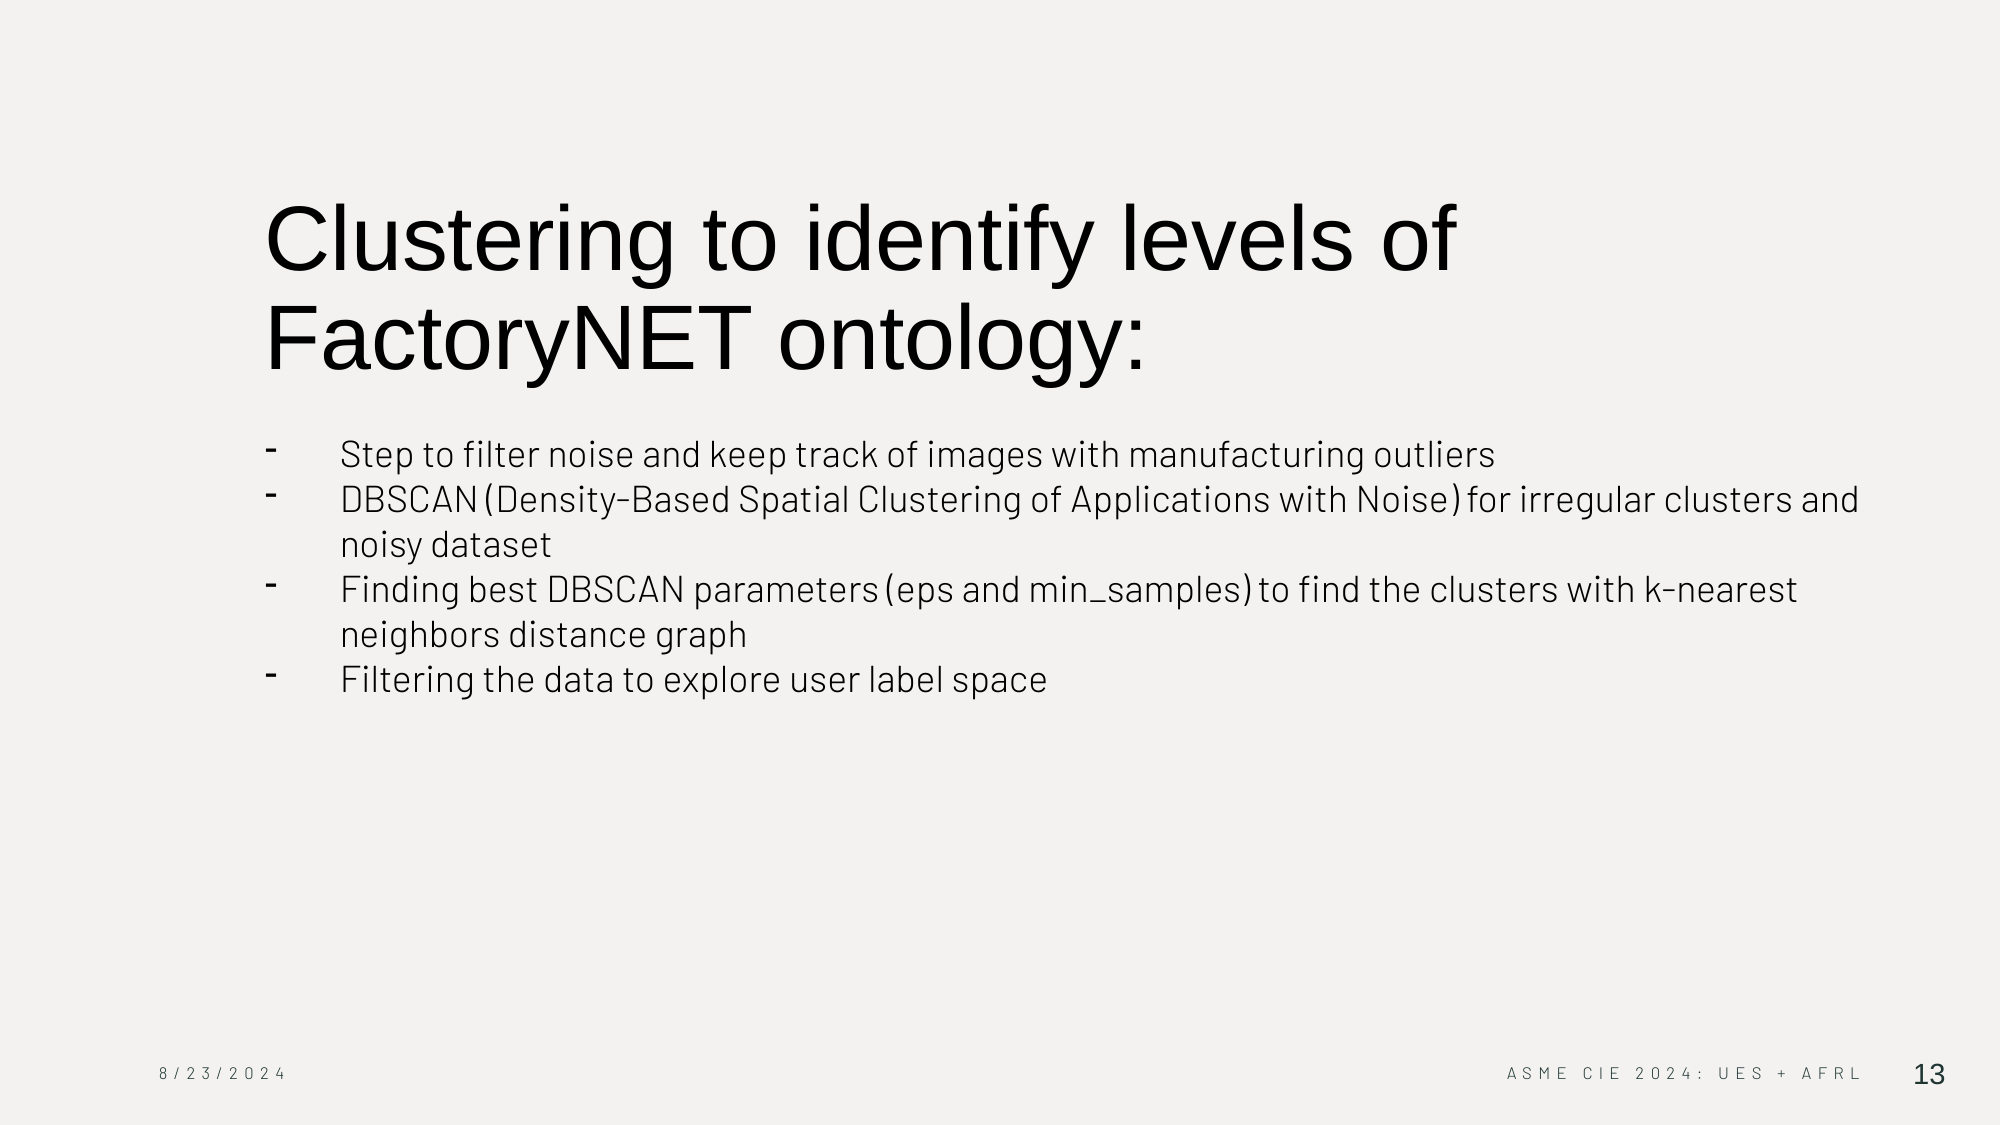

Clustering to identify levels of FactoryNET ontology:
Step to filter noise and keep track of images with manufacturing outliers
DBSCAN (Density-Based Spatial Clustering of Applications with Noise) for irregular clusters and noisy dataset
Finding best DBSCAN parameters (eps and min_samples) to find the clusters with k-nearest neighbors distance graph
Filtering the data to explore user label space
8/23/2024
ASME CIE 2024: UES + AFRL
13